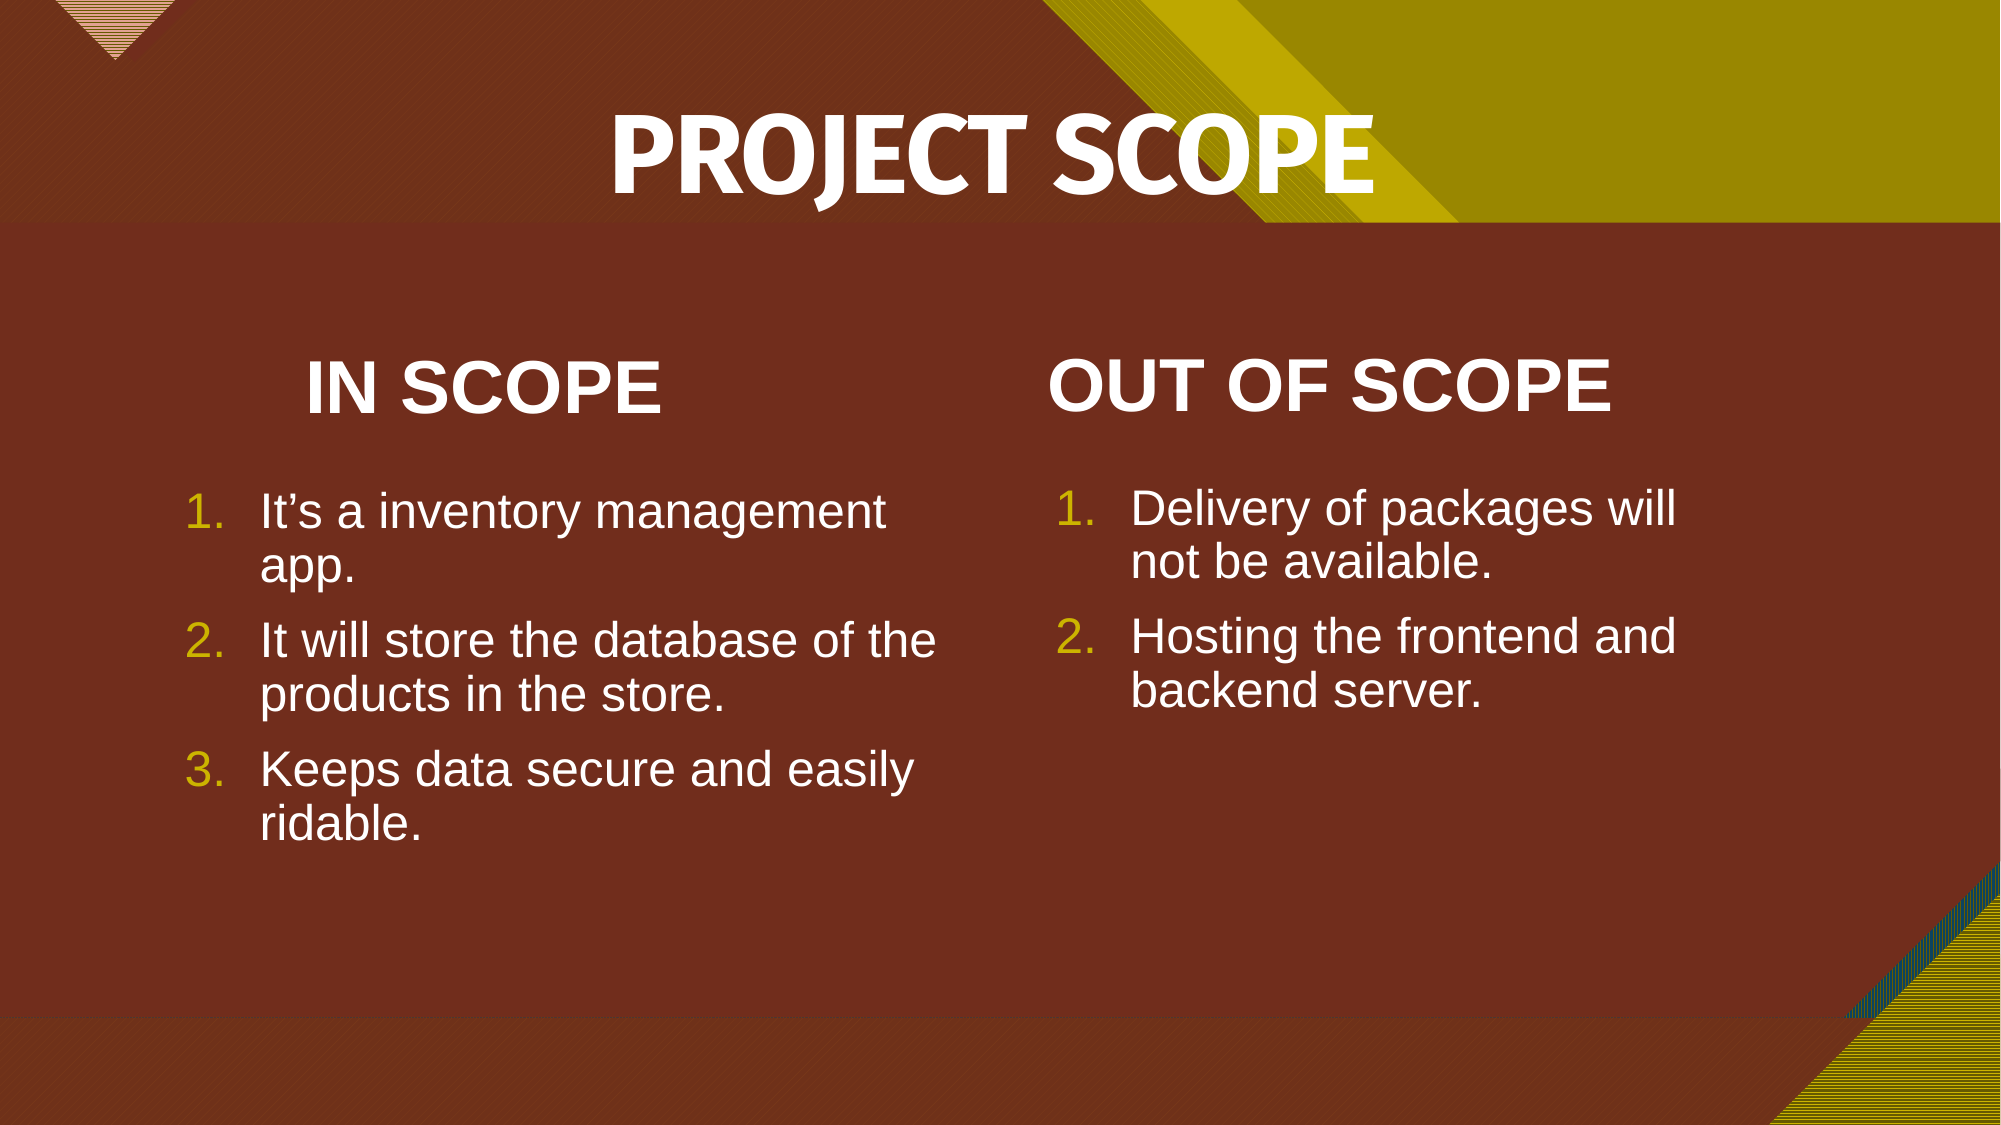

# PROJECT SCOPE
OUT OF SCOPE
IN SCOPE
Delivery of packages will not be available.
Hosting the frontend and backend server.
It’s a inventory management app.
It will store the database of the products in the store.
Keeps data secure and easily ridable.